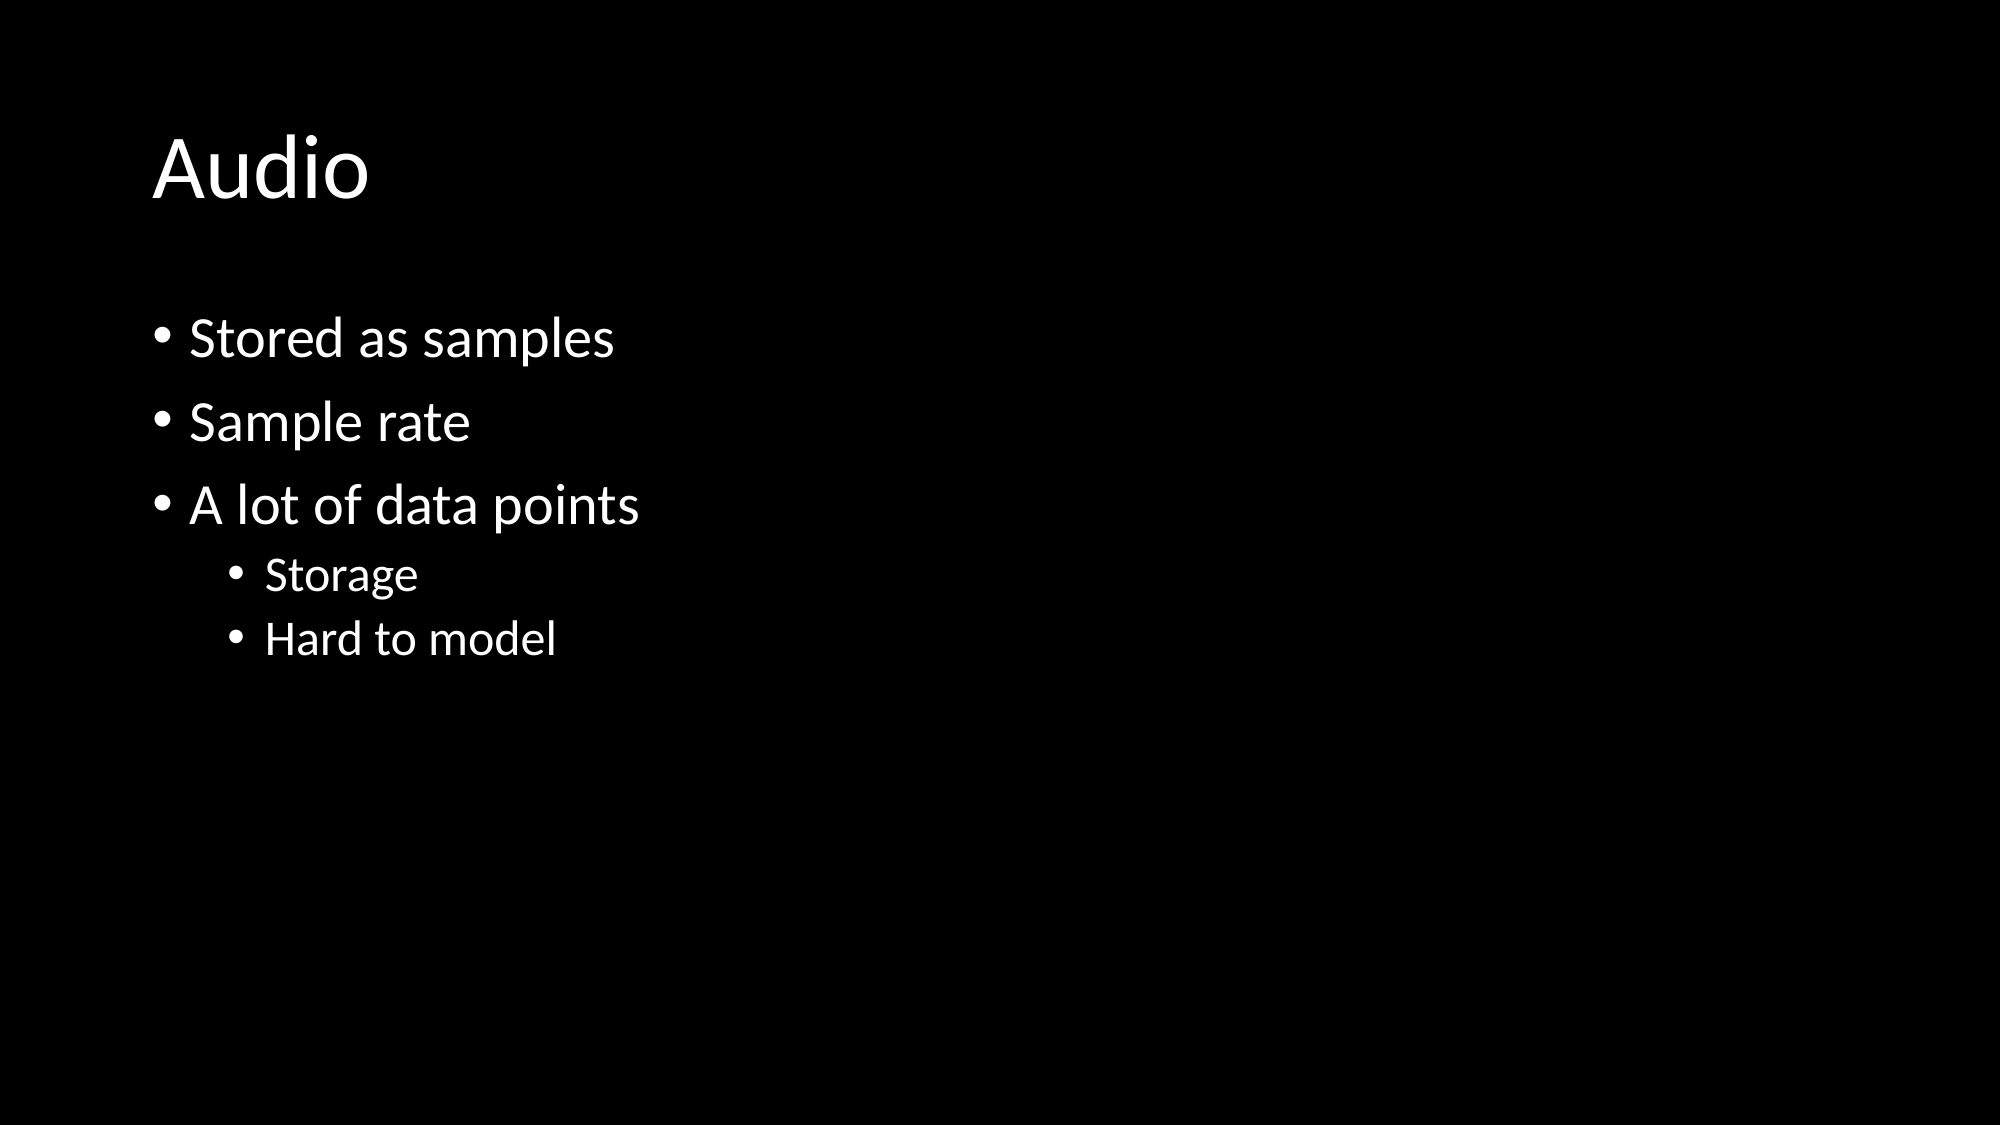

# Audio
Stored as samples
Sample rate
A lot of data points
Storage
Hard to model